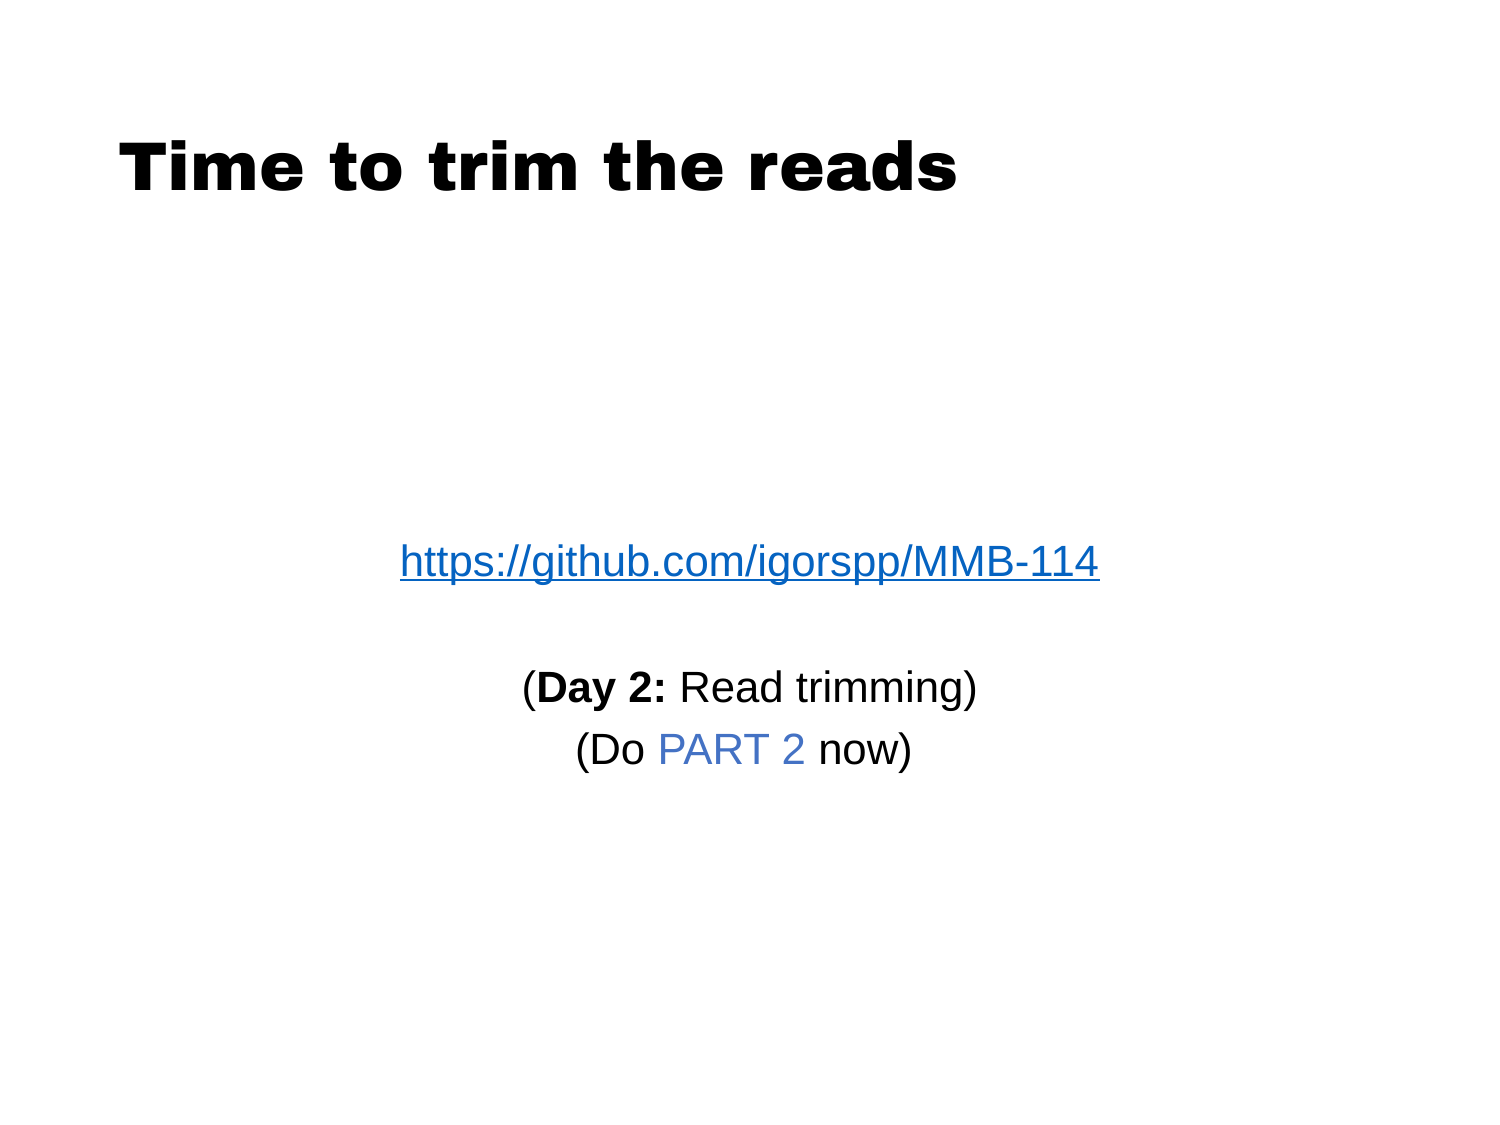

# Time to trim the reads
https://github.com/igorspp/MMB-114

(Day 2: Read trimming)
(Do PART 2 now)